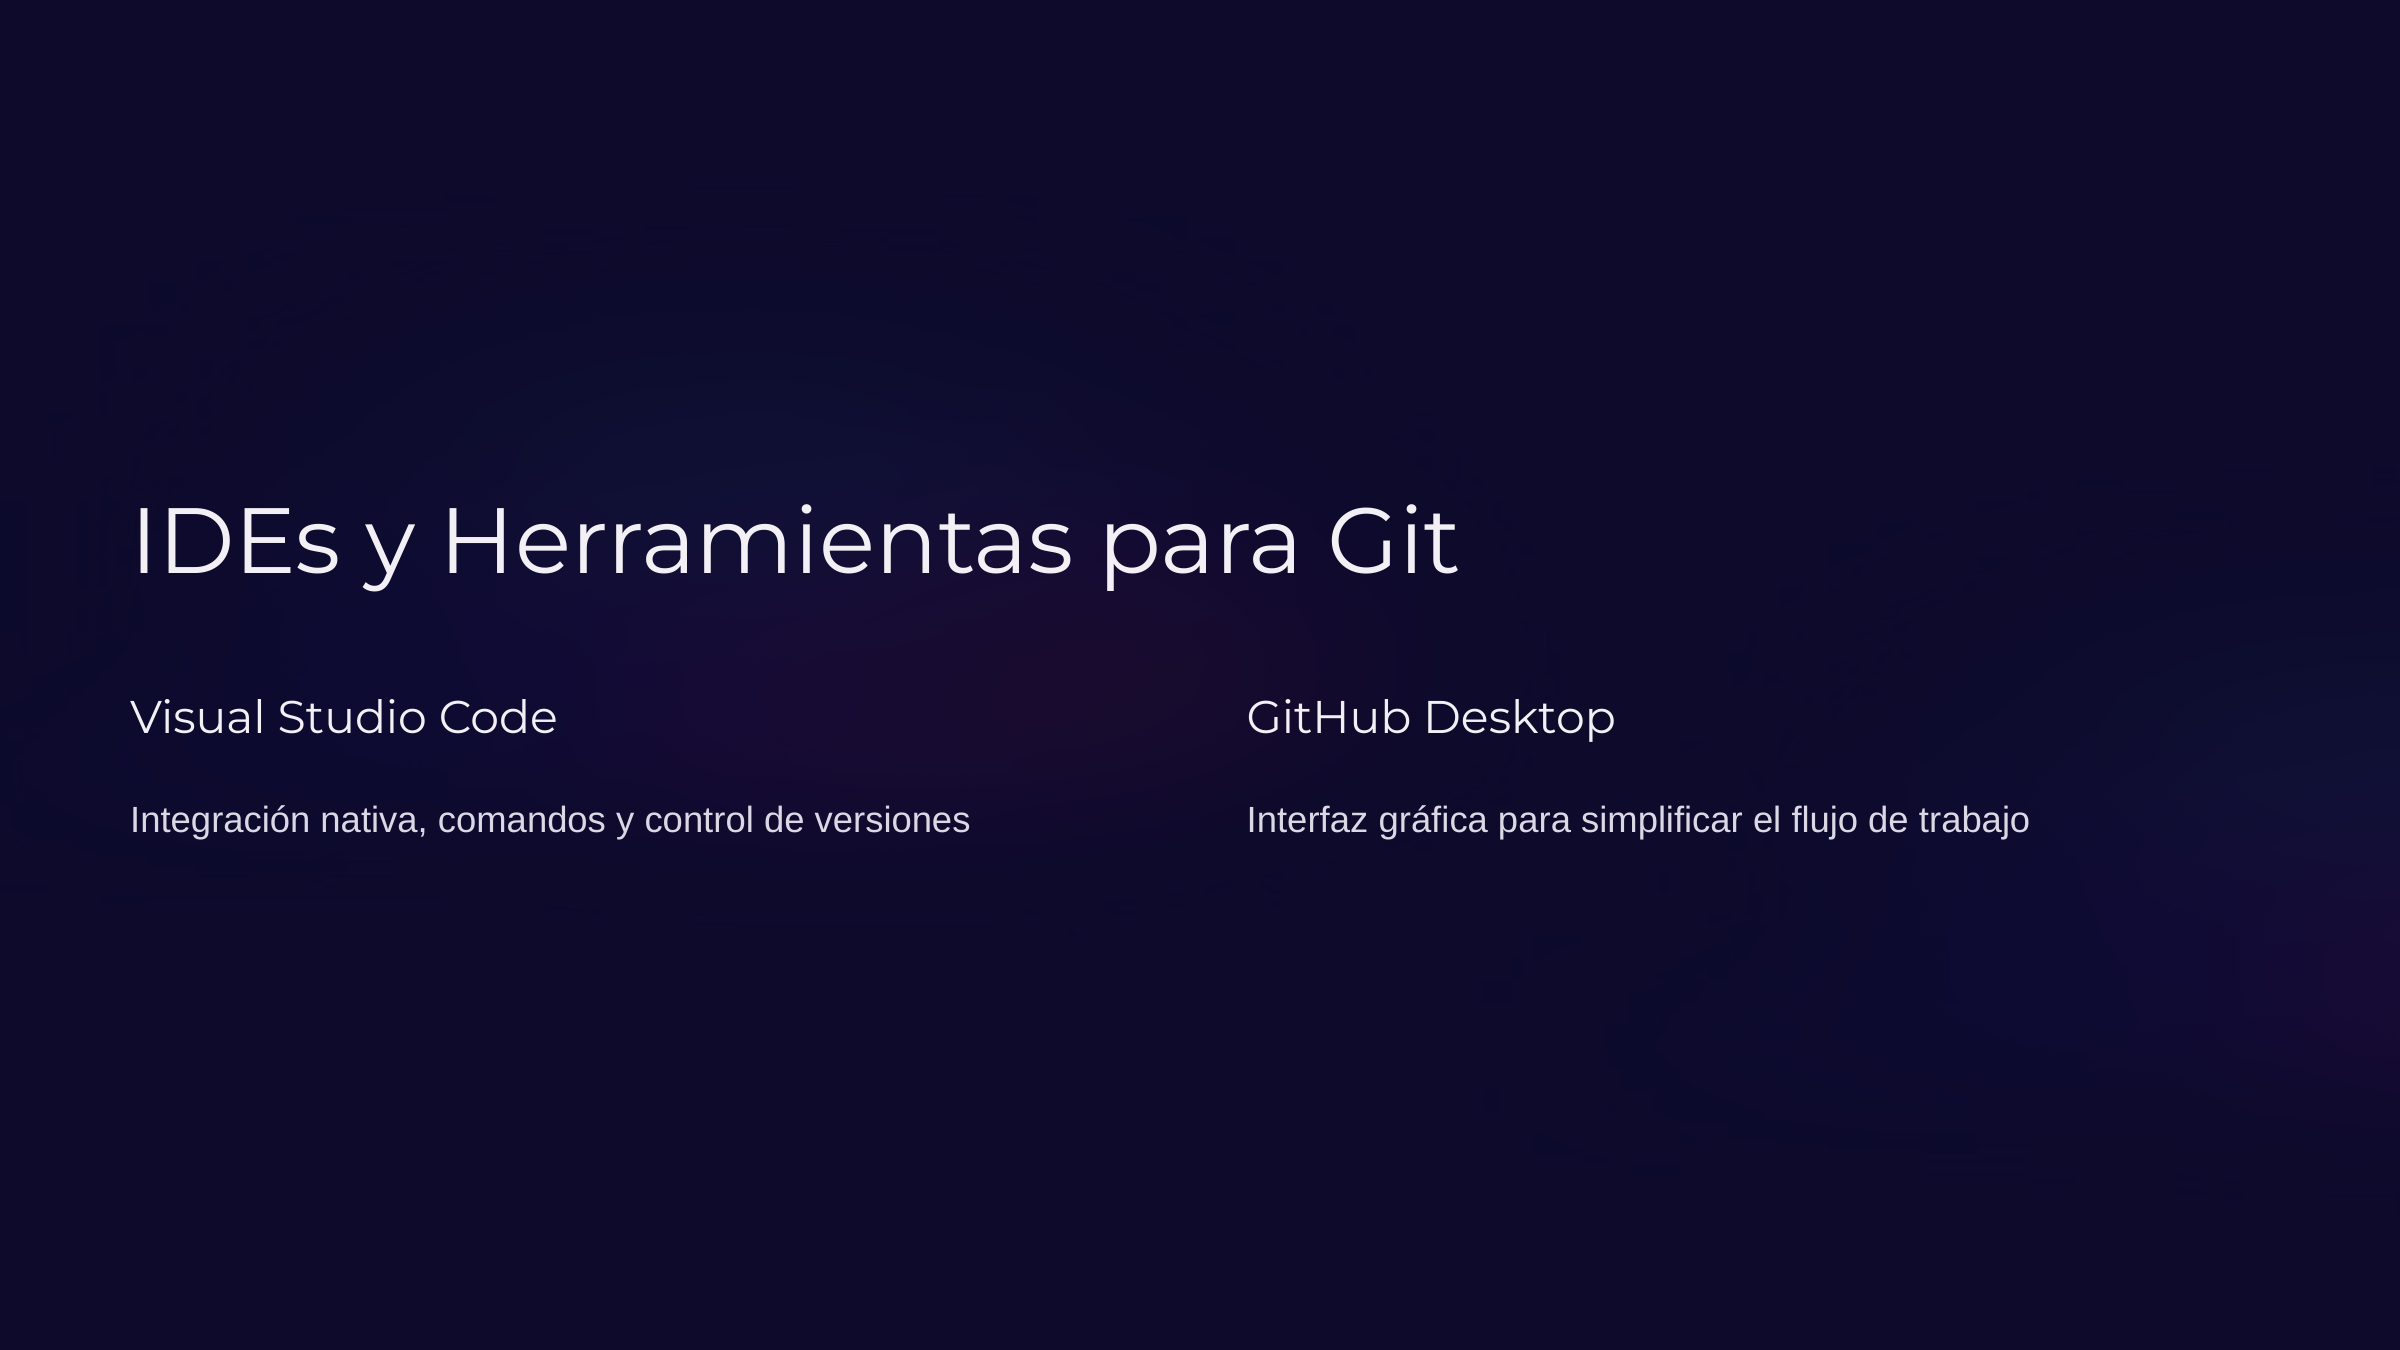

IDEs y Herramientas para Git
Visual Studio Code
GitHub Desktop
Integración nativa, comandos y control de versiones
Interfaz gráfica para simplificar el flujo de trabajo